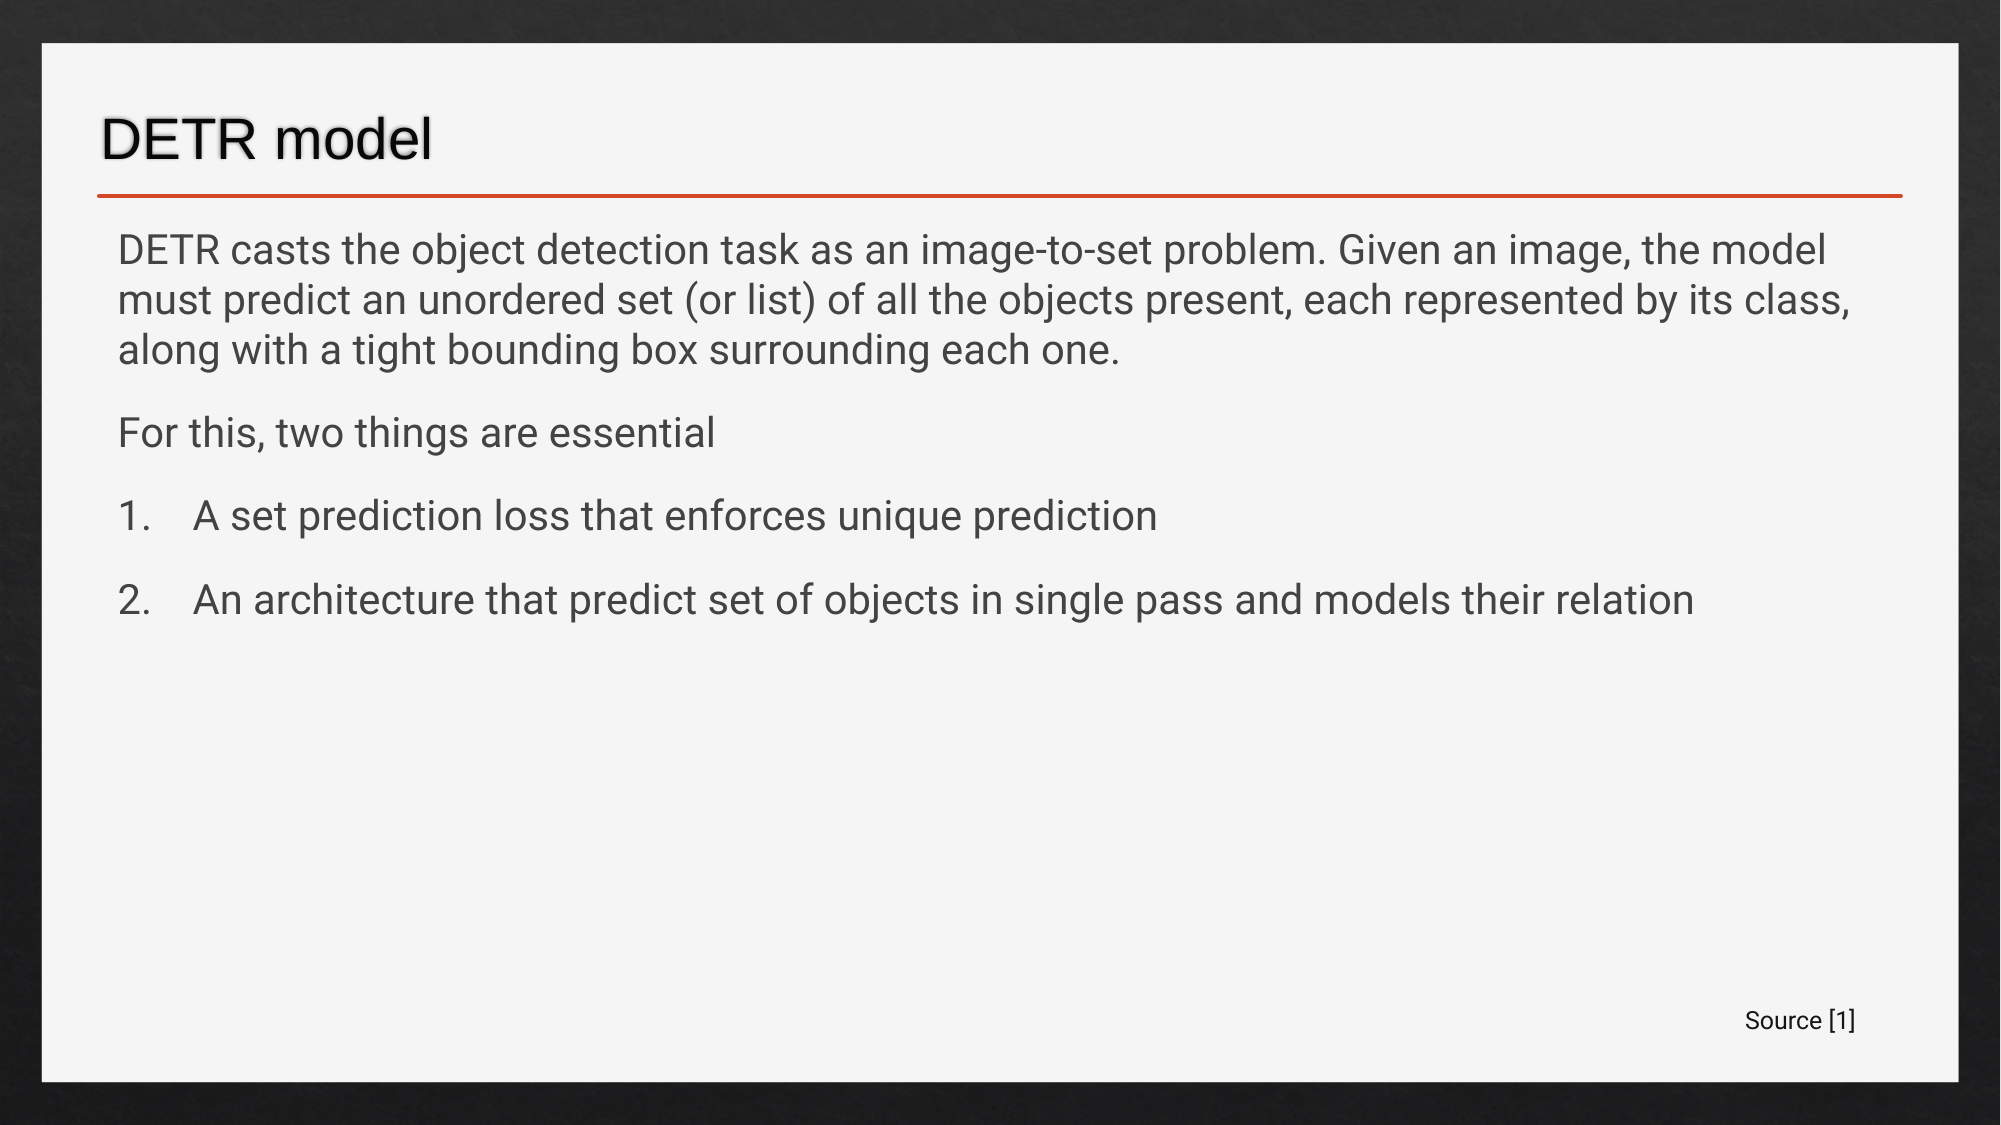

# DETR model
DETR casts the object detection task as an image-to-set problem. Given an image, the model must predict an unordered set (or list) of all the objects present, each represented by its class, along with a tight bounding box surrounding each one.
For this, two things are essential
A set prediction loss that enforces unique prediction
An architecture that predict set of objects in single pass and models their relation

Source [1]